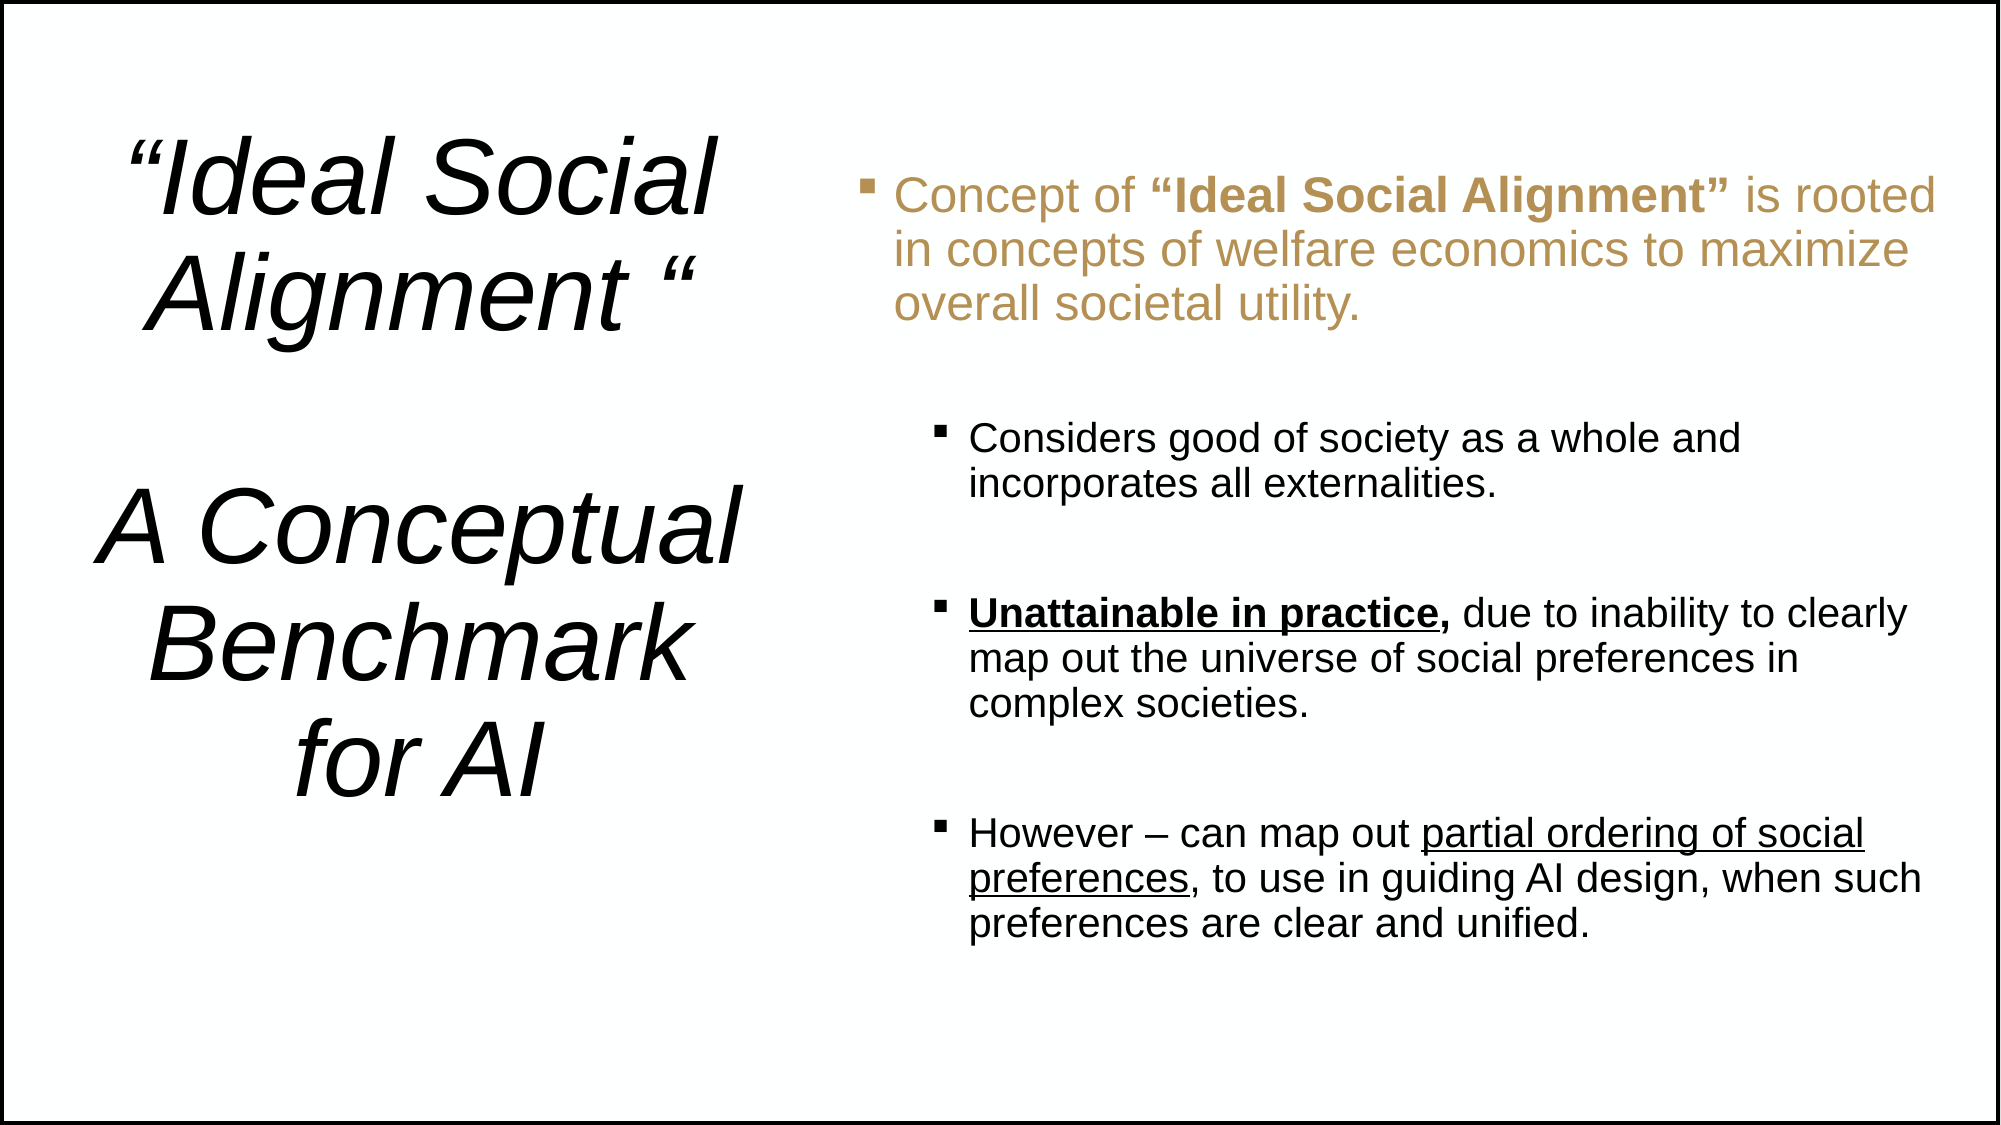

# “Ideal Social Alignment “ A Conceptual Benchmark for AI
Concept of “Ideal Social Alignment” is rooted in concepts of welfare economics to maximize overall societal utility.

Considers good of society as a whole and incorporates all externalities.

Unattainable in practice, due to inability to clearly map out the universe of social preferences in complex societies.

However – can map out partial ordering of social preferences, to use in guiding AI design, when such preferences are clear and unified.